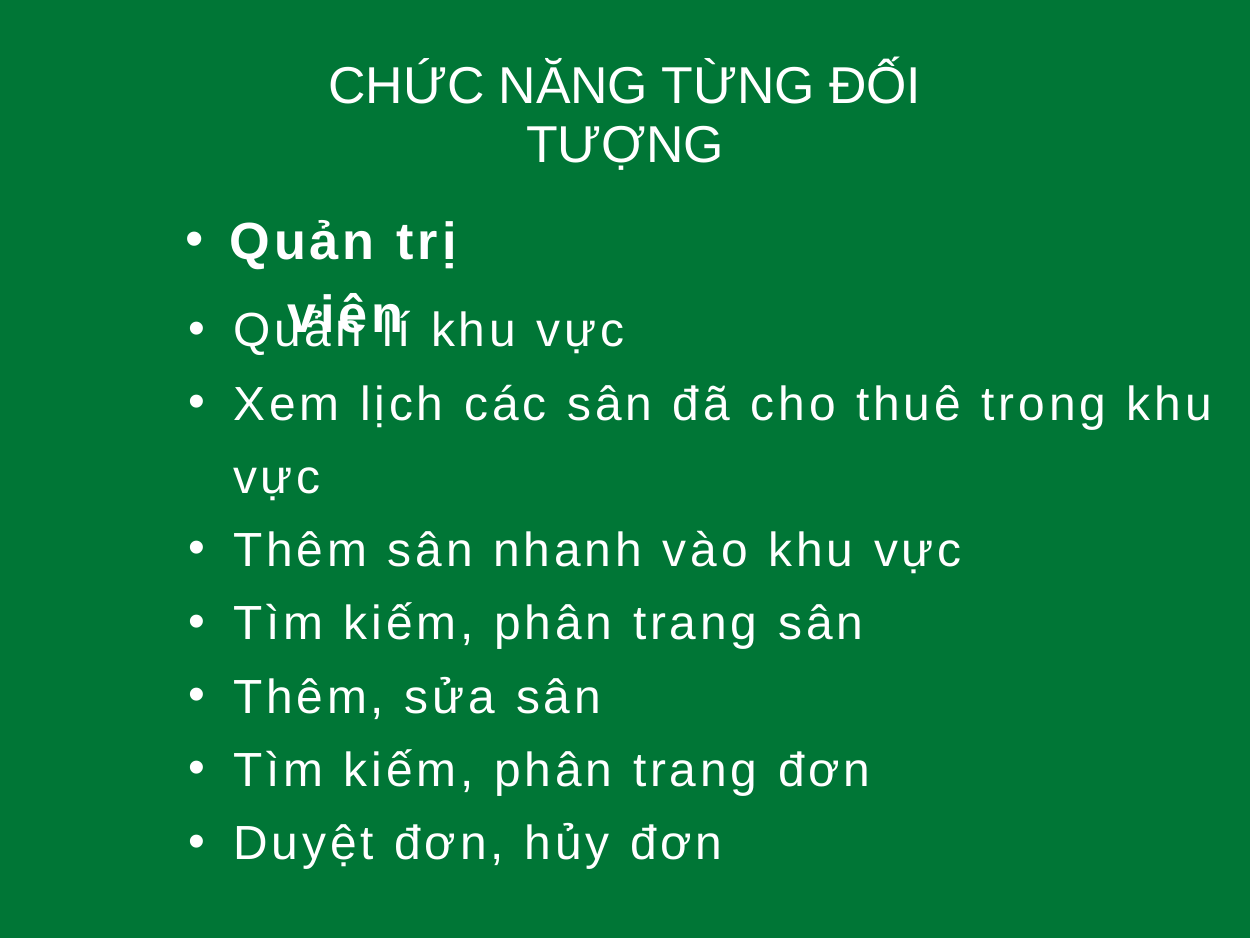

CHỨC NĂNG TỪNG ĐỐI TƯỢNG
Quản trị viên
Quản lí khu vực
Xem lịch các sân đã cho thuê trong khu vực
Thêm sân nhanh vào khu vực
Tìm kiếm, phân trang sân
Thêm, sửa sân
Tìm kiếm, phân trang đơn
Duyệt đơn, hủy đơn